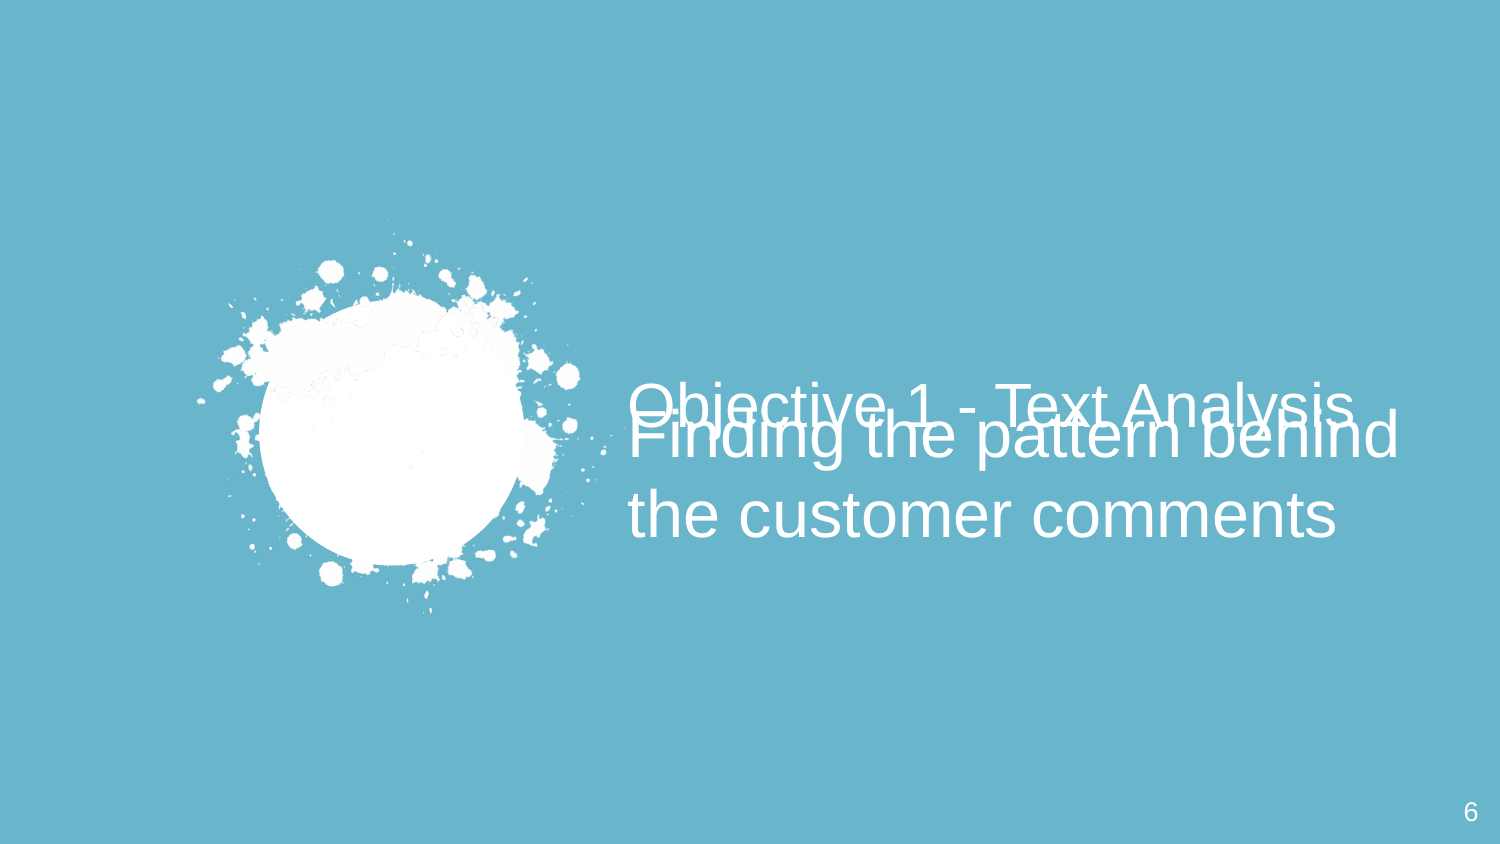

# Objective 1 - Text Analysis
Finding the pattern behind the customer comments
6